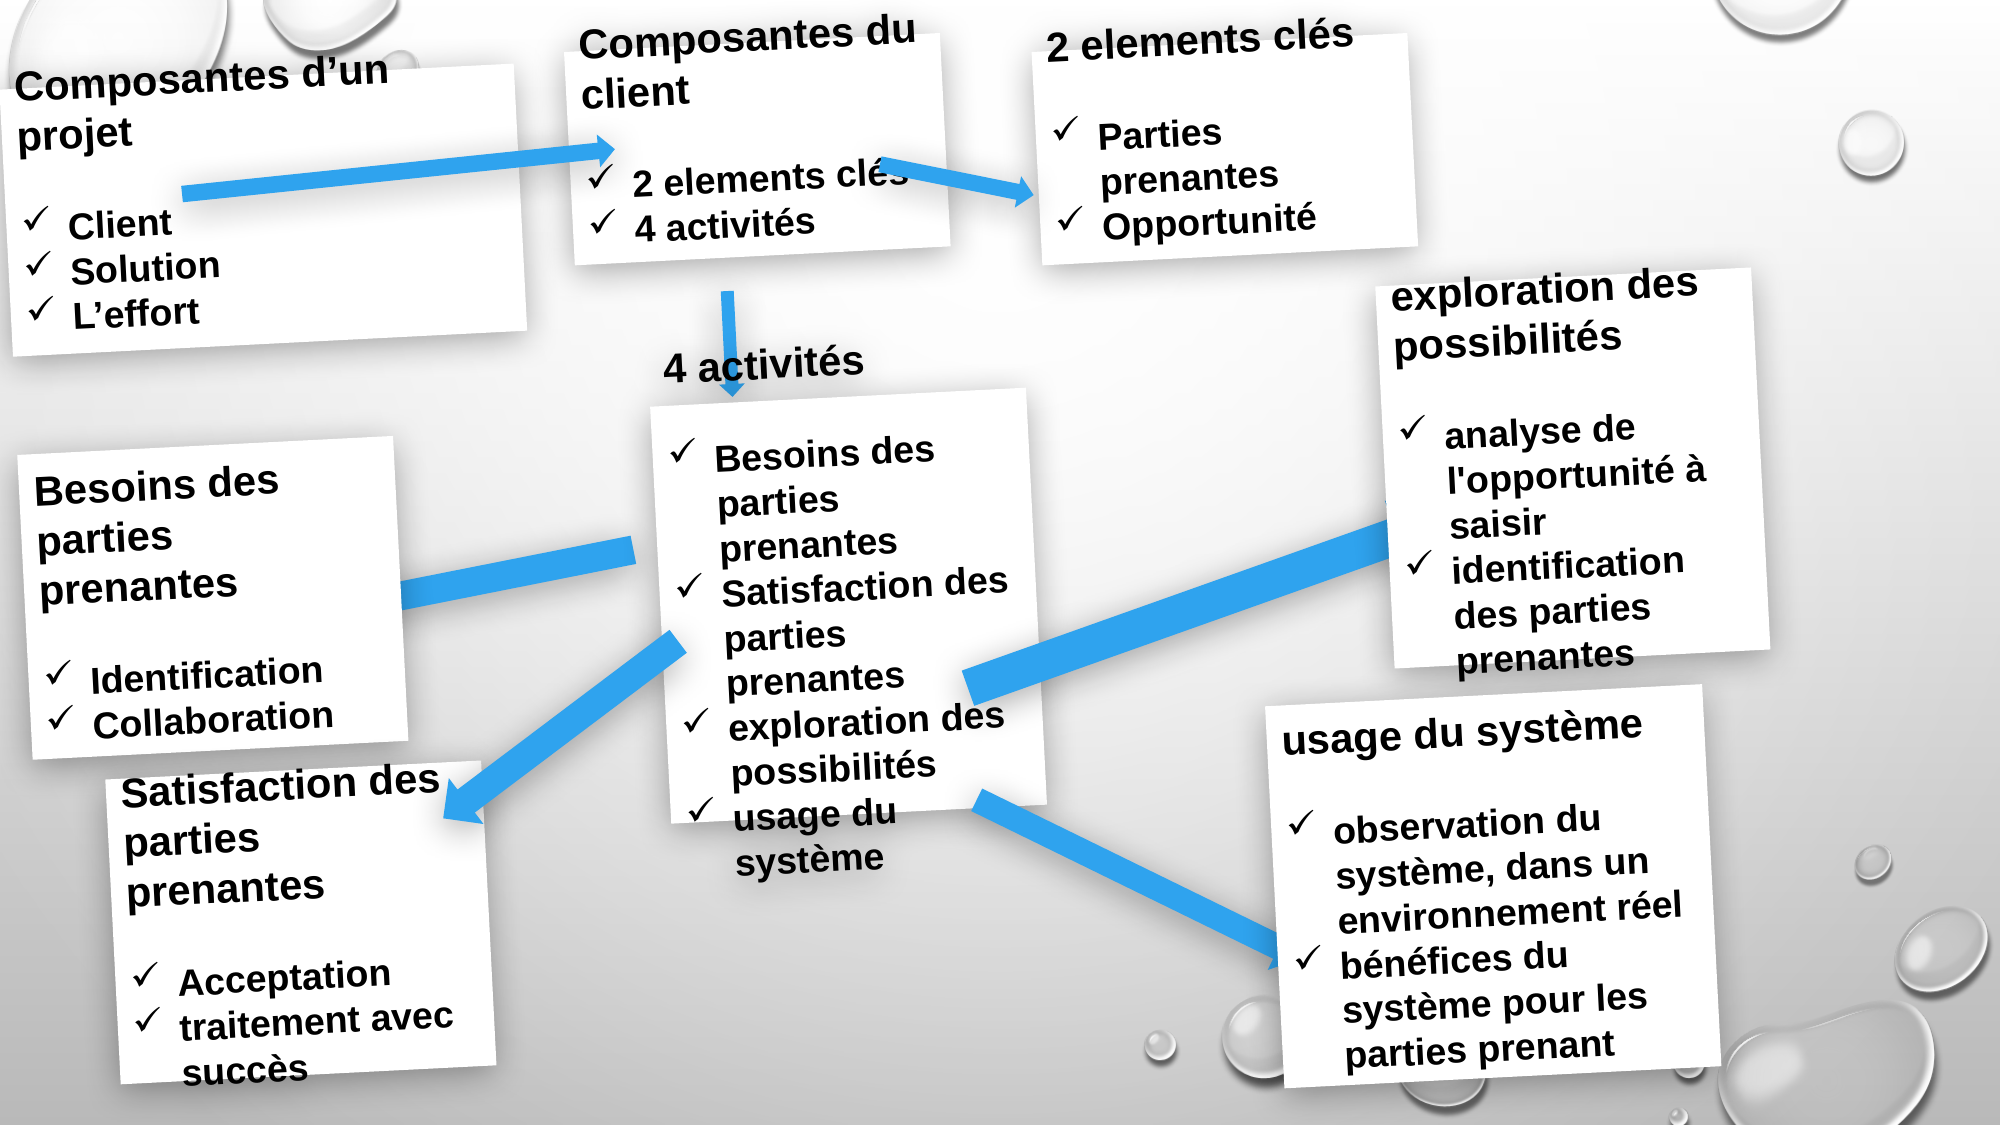

Composantes du client

2 elements clés
4 activités

2 elements clés

Parties prenantes
Opportunité

Composantes d’un projet

Client
Solution
L’effort

exploration des possibilités

analyse de l'opportunité à saisir
identification des parties prenantes

4 activités

Besoins des parties prenantes
Satisfaction des parties prenantes
exploration des possibilités
usage du système
Besoins des parties prenantes

Identification
Collaboration

usage du système

observation du système, dans un environnement réel
bénéfices du système pour les parties prenant

Satisfaction des parties prenantes

Acceptation
traitement avec succès